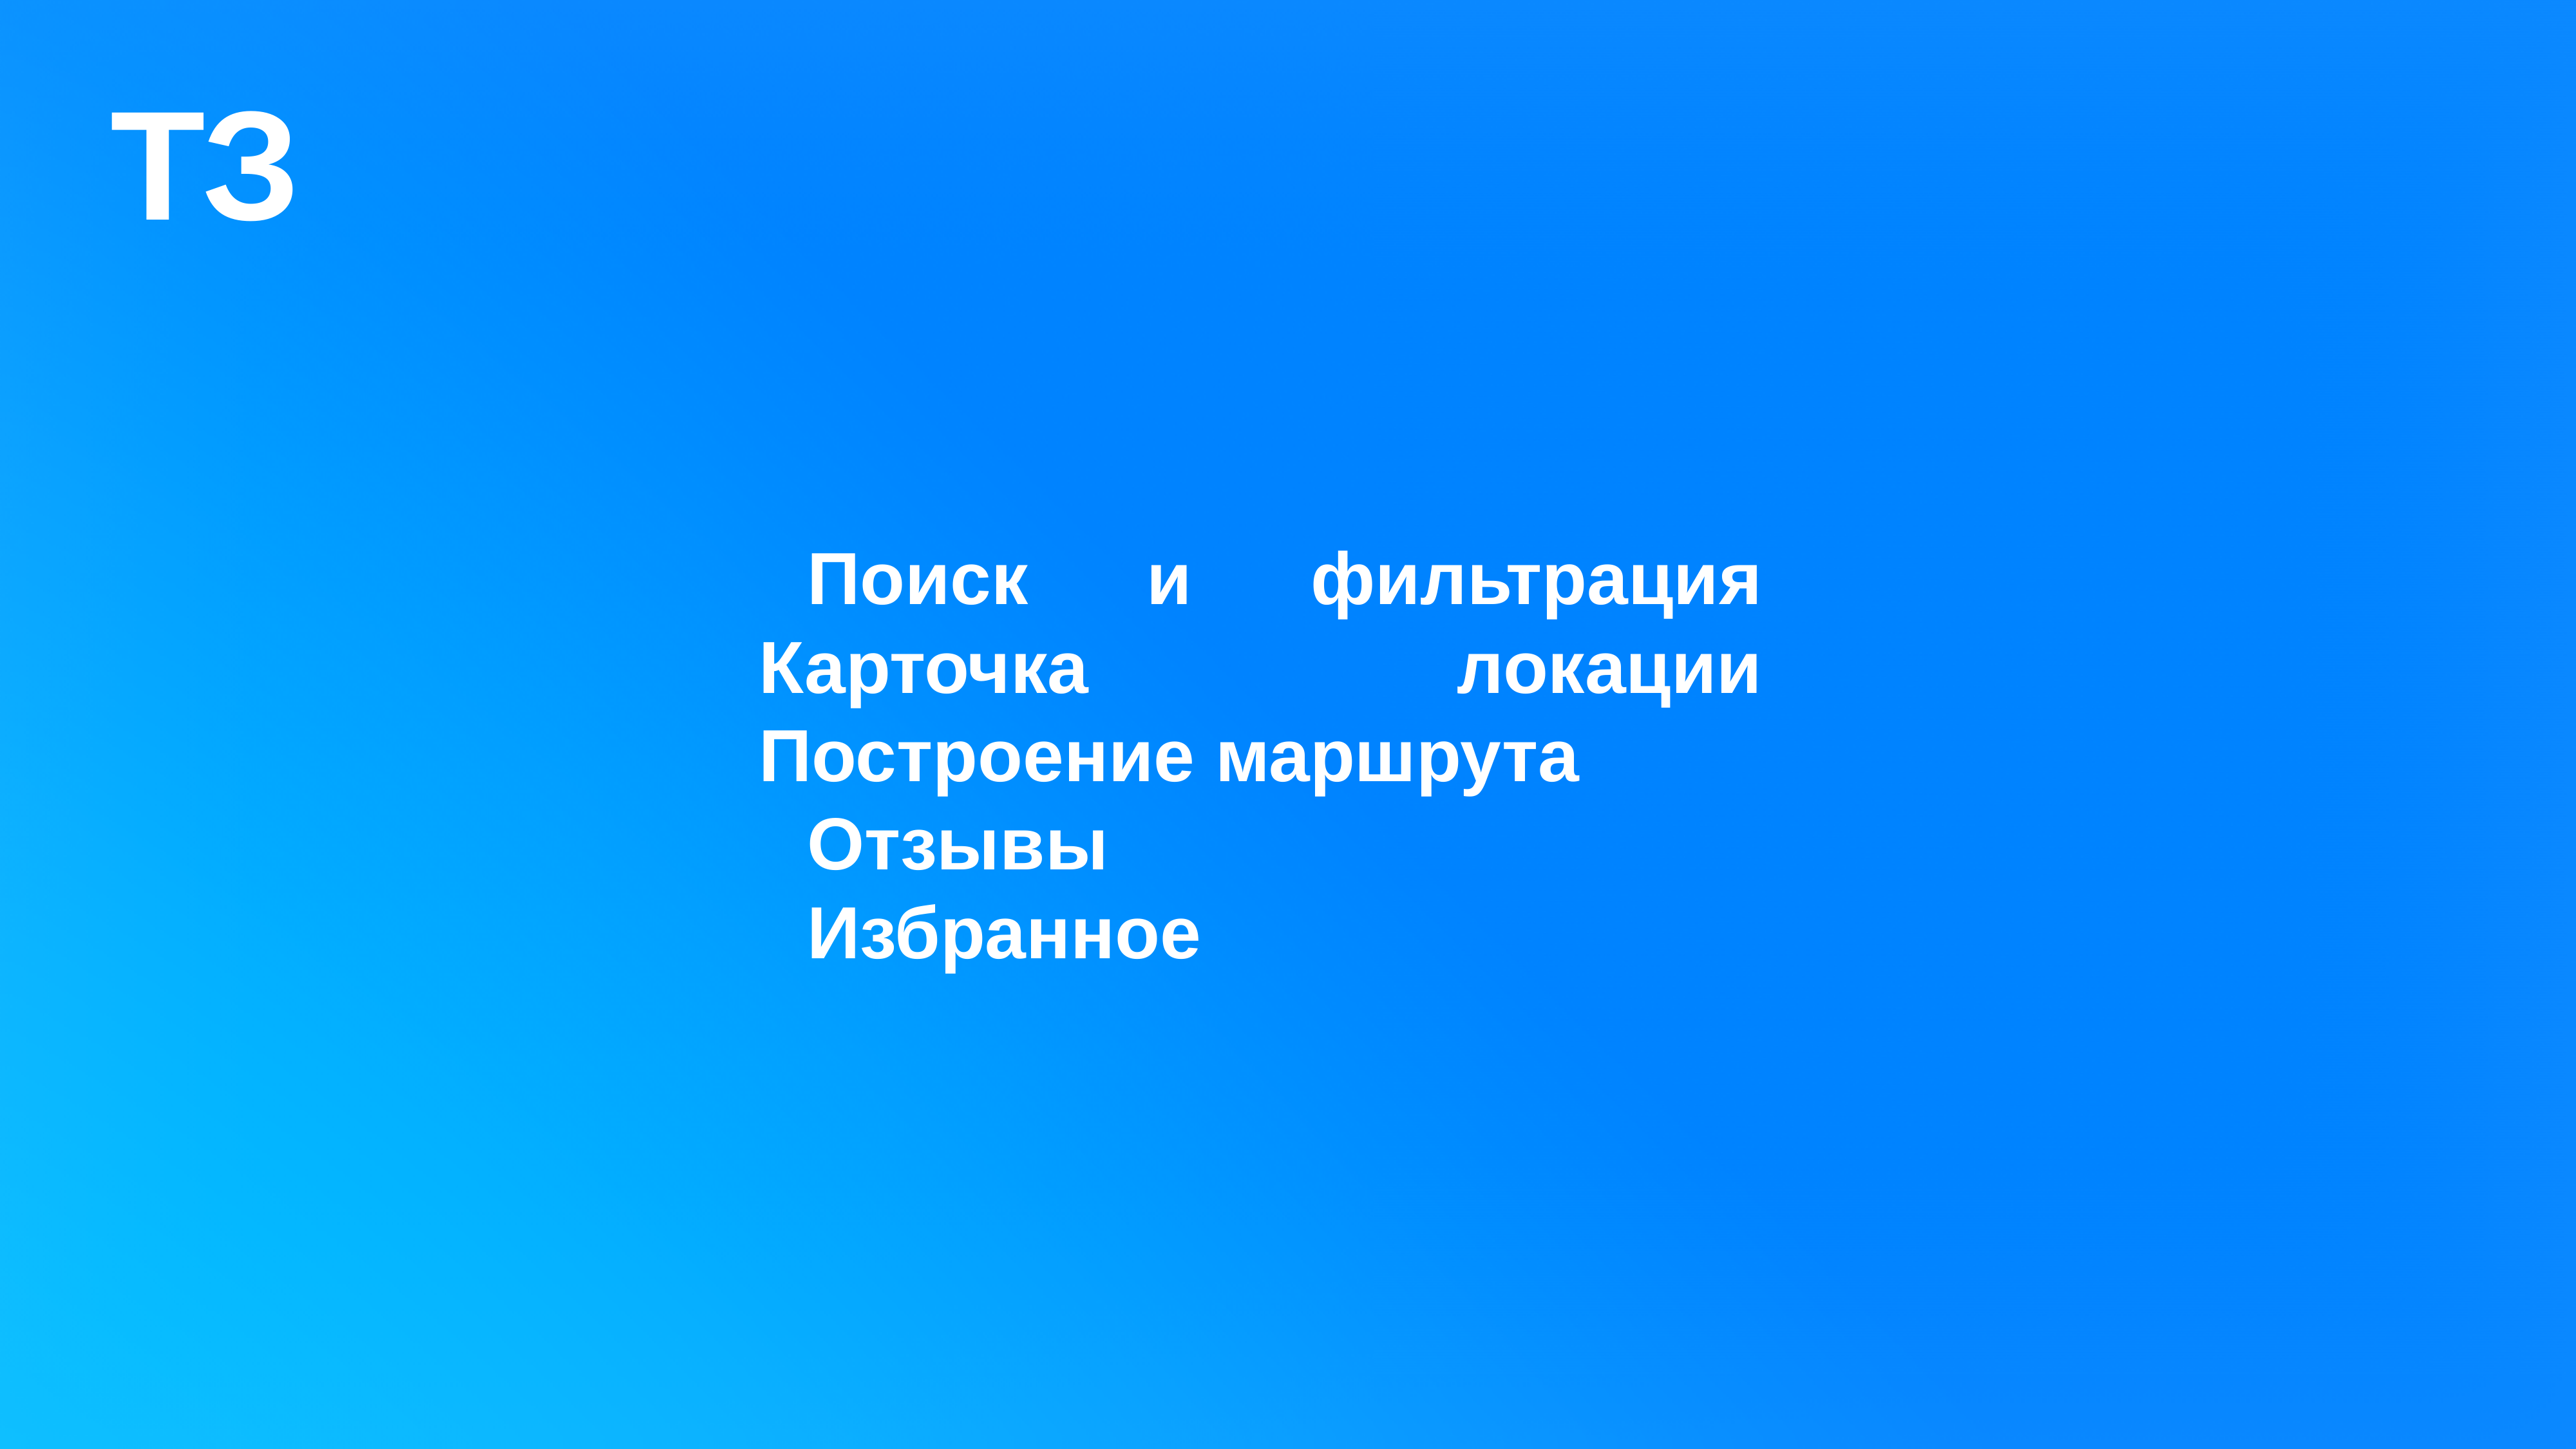

# ТЗ
Поиск и фильтрация
Карточка локации
Построение маршрута
Отзывы
Избранное